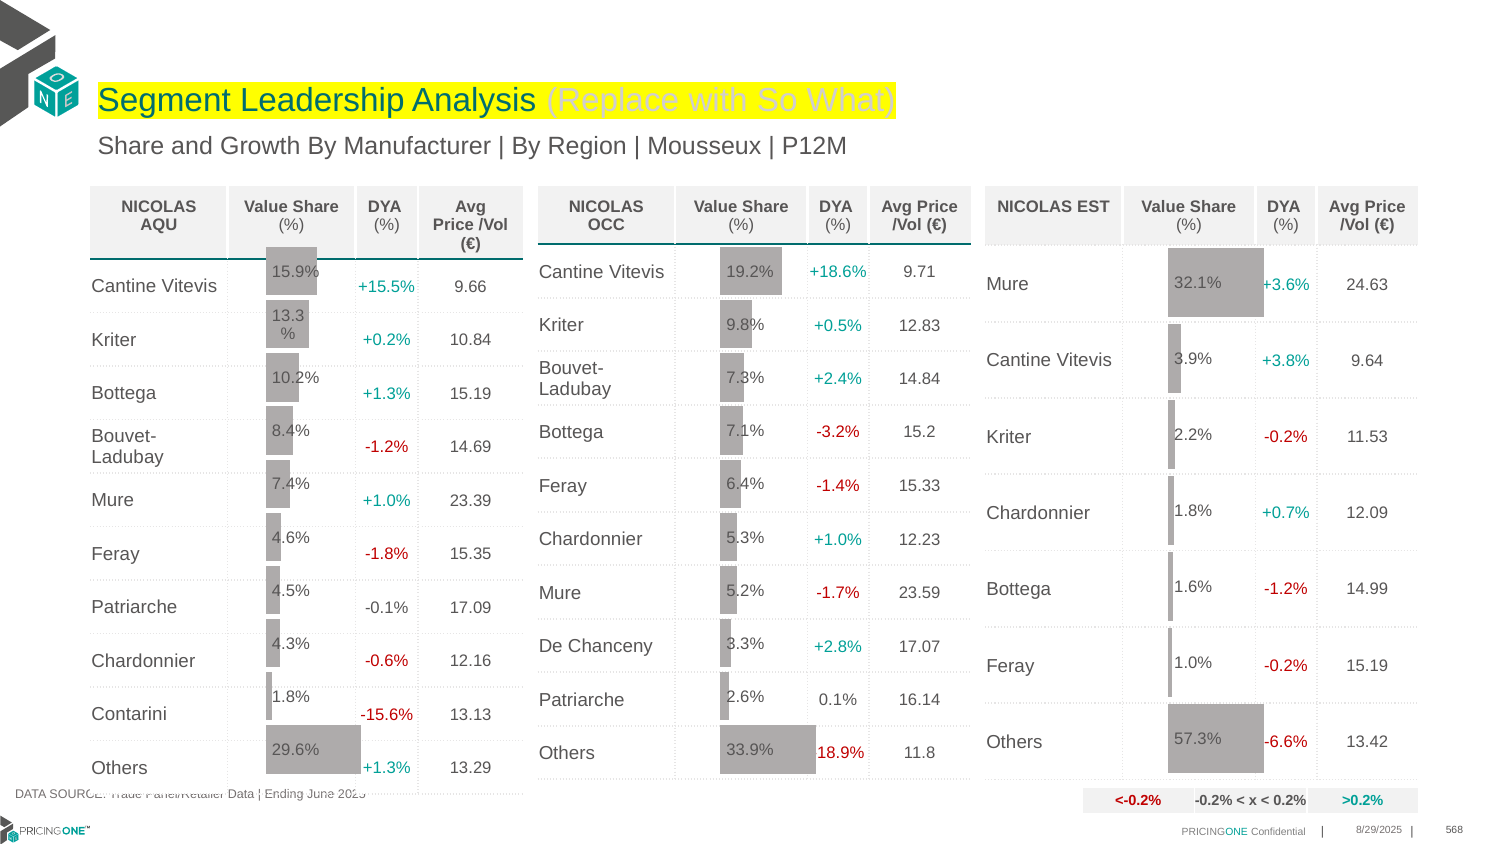

# Segment Leadership Analysis (Replace with So What)
Share and Growth By Manufacturer | By Region | Mousseux | P12M
| NICOLAS OCC | Value Share (%) | DYA (%) | Avg Price /Vol (€) |
| --- | --- | --- | --- |
| Cantine Vitevis |  | +18.6% | 9.71 |
| Kriter |  | +0.5% | 12.83 |
| Bouvet-Ladubay |  | +2.4% | 14.84 |
| Bottega |  | -3.2% | 15.2 |
| Feray |  | -1.4% | 15.33 |
| Chardonnier |  | +1.0% | 12.23 |
| Mure |  | -1.7% | 23.59 |
| De Chanceny |  | +2.8% | 17.07 |
| Patriarche |  | 0.1% | 16.14 |
| Others |  | -18.9% | 11.8 |
| NICOLAS AQU | Value Share (%) | DYA (%) | Avg Price /Vol (€) |
| --- | --- | --- | --- |
| Cantine Vitevis |  | +15.5% | 9.66 |
| Kriter |  | +0.2% | 10.84 |
| Bottega |  | +1.3% | 15.19 |
| Bouvet-Ladubay |  | -1.2% | 14.69 |
| Mure |  | +1.0% | 23.39 |
| Feray |  | -1.8% | 15.35 |
| Patriarche |  | -0.1% | 17.09 |
| Chardonnier |  | -0.6% | 12.16 |
| Contarini |  | -15.6% | 13.13 |
| Others |  | +1.3% | 13.29 |
| NICOLAS EST | Value Share (%) | DYA (%) | Avg Price /Vol (€) |
| --- | --- | --- | --- |
| Mure |  | +3.6% | 24.63 |
| Cantine Vitevis |  | +3.8% | 9.64 |
| Kriter |  | -0.2% | 11.53 |
| Chardonnier |  | +0.7% | 12.09 |
| Bottega |  | -1.2% | 14.99 |
| Feray |  | -0.2% | 15.19 |
| Others |  | -6.6% | 13.42 |

### Chart

| Category | Mousseux | NICOLAS AQU |
|---|---|
| None | 0.15852146830500333 |

### Chart

| Category | Mousseux | NICOLAS OCC |
|---|---|
| None | 0.19166823751178133 |

### Chart

| Category | Mousseux | NICOLAS EST |
|---|---|
| None | 0.3213444447572661 |
DATA SOURCE: Trade Panel/Retailer Data | Ending June 2025
| <-0.2% | -0.2% < x < 0.2% | >0.2% |
| --- | --- | --- |

8/29/2025
568